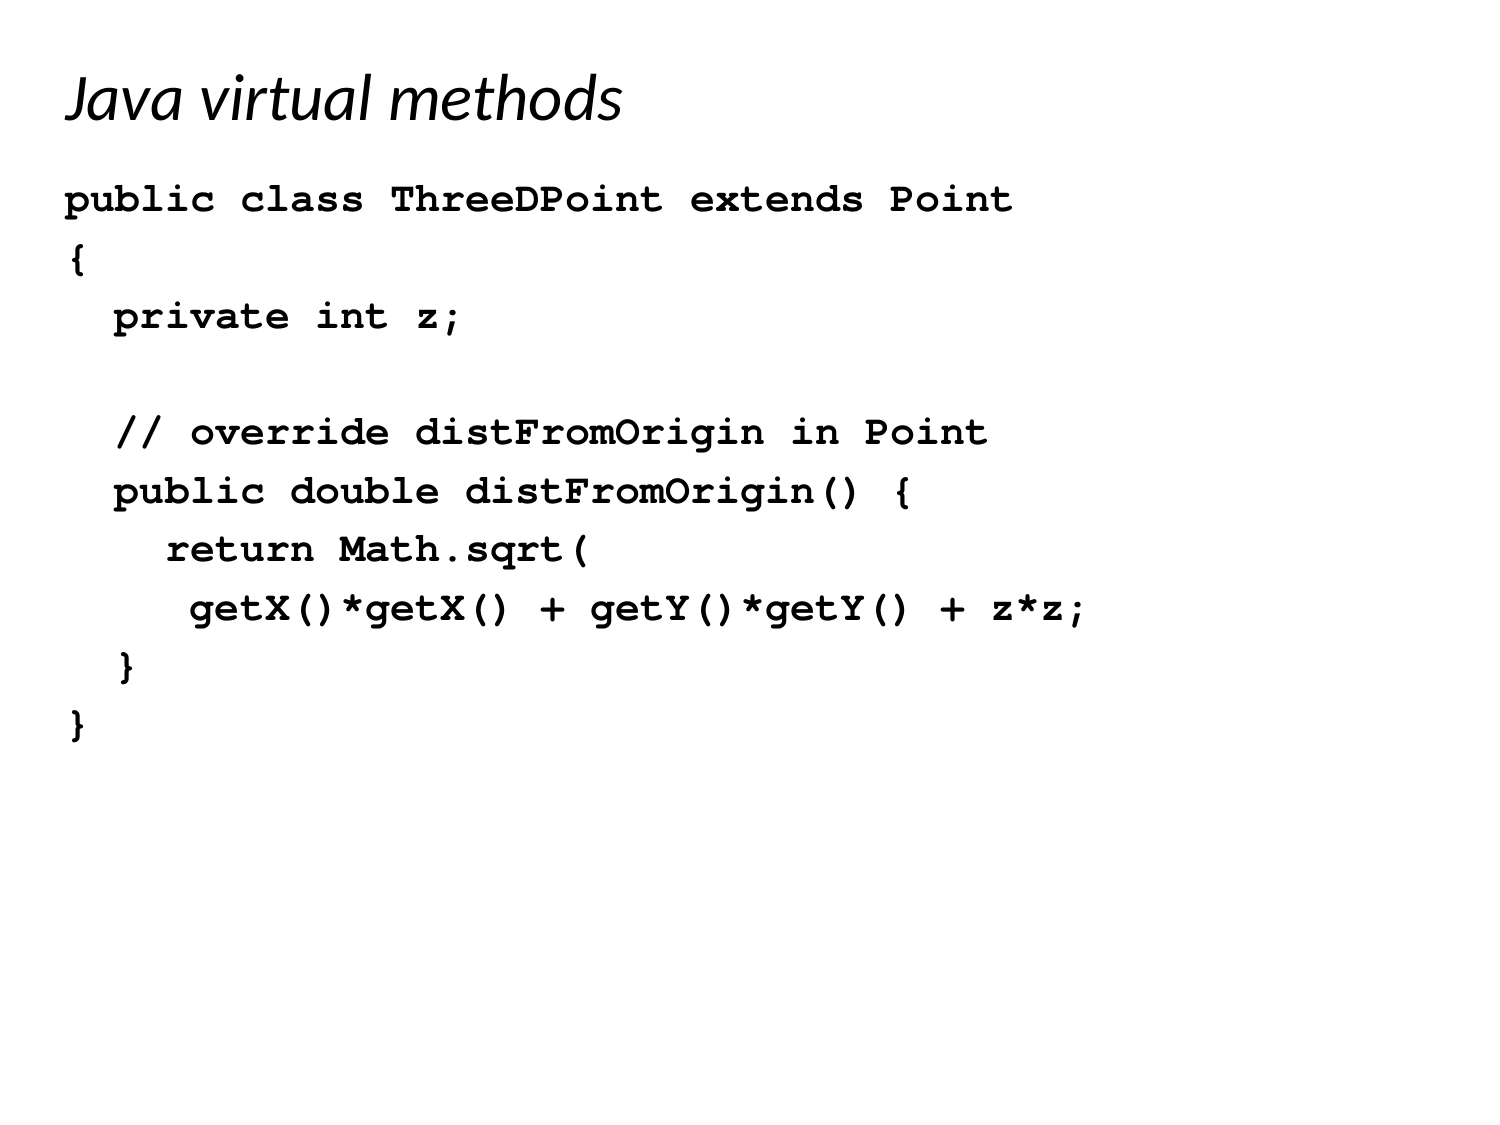

# Java virtual methods
public class ThreeDPoint extends Point
{
  private int z;

  // override distFromOrigin in Point
  public double distFromOrigin() {
    return Math.sqrt(
     getX()*getX() + getY()*getY() + z*z;
  }
}